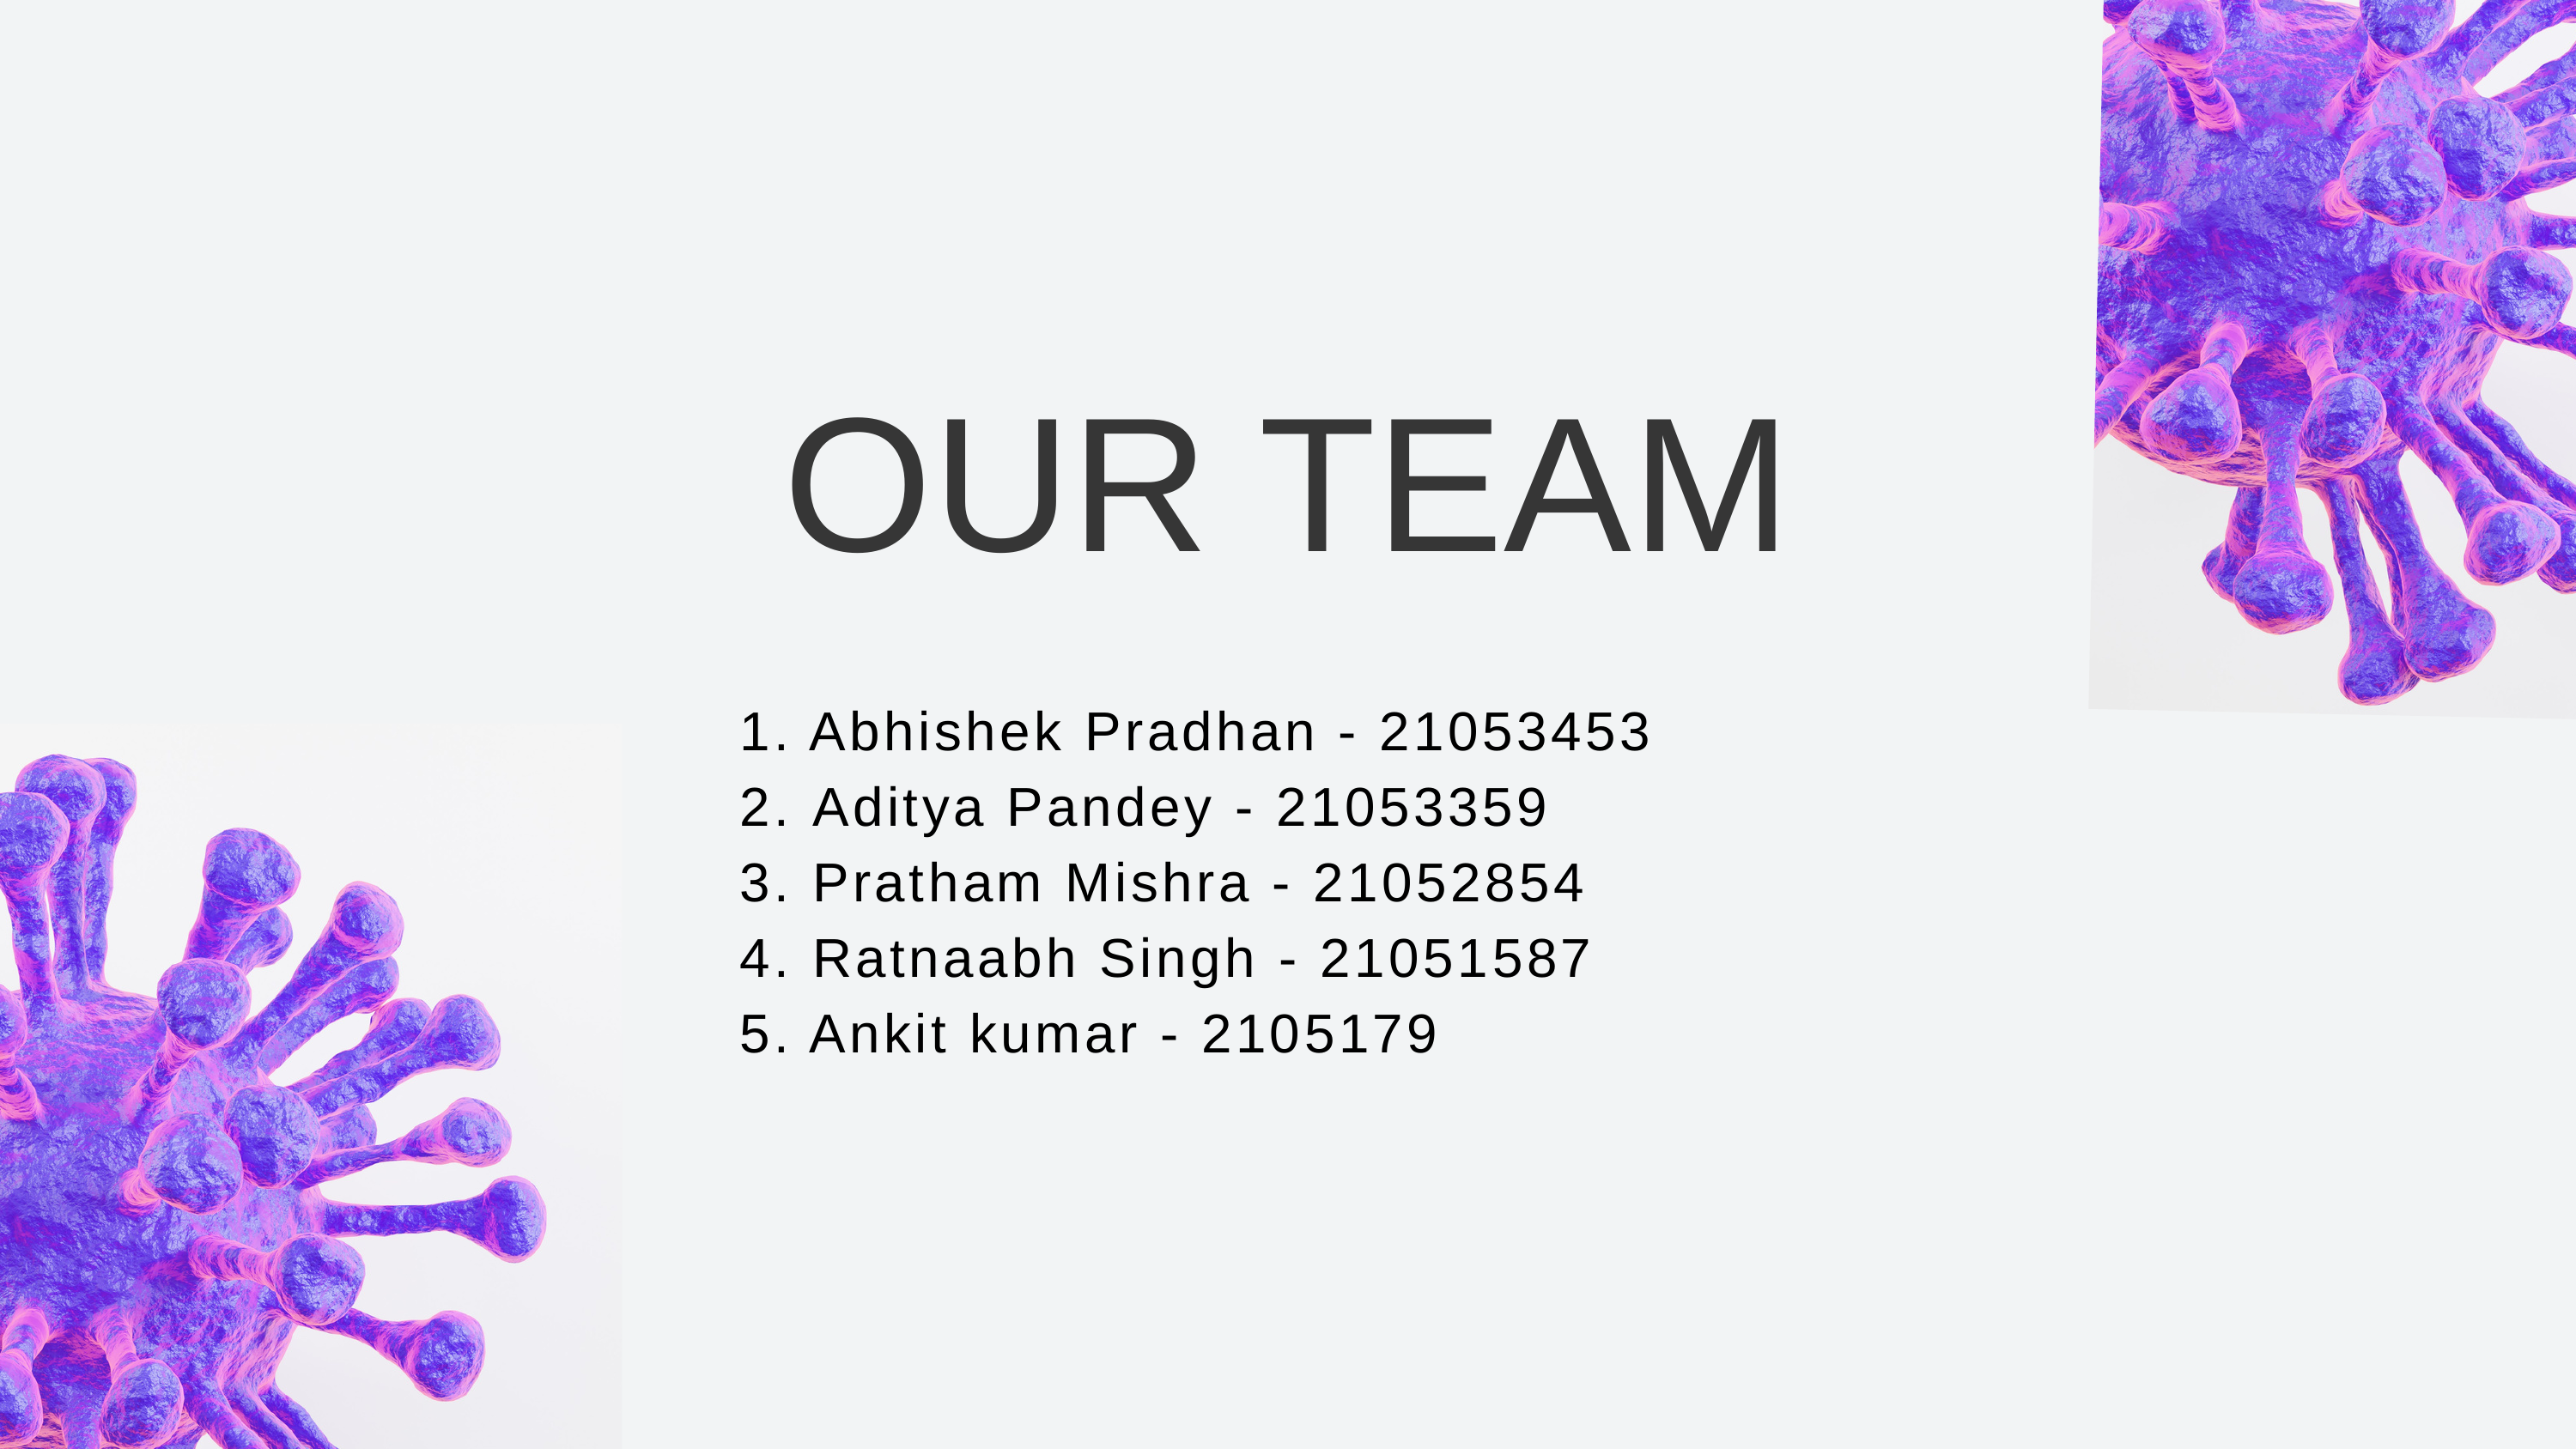

OUR TEAM
1. Abhishek Pradhan - 21053453
2. Aditya Pandey - 21053359
3. Pratham Mishra - 21052854
4. Ratnaabh Singh - 21051587
5. Ankit kumar - 2105179